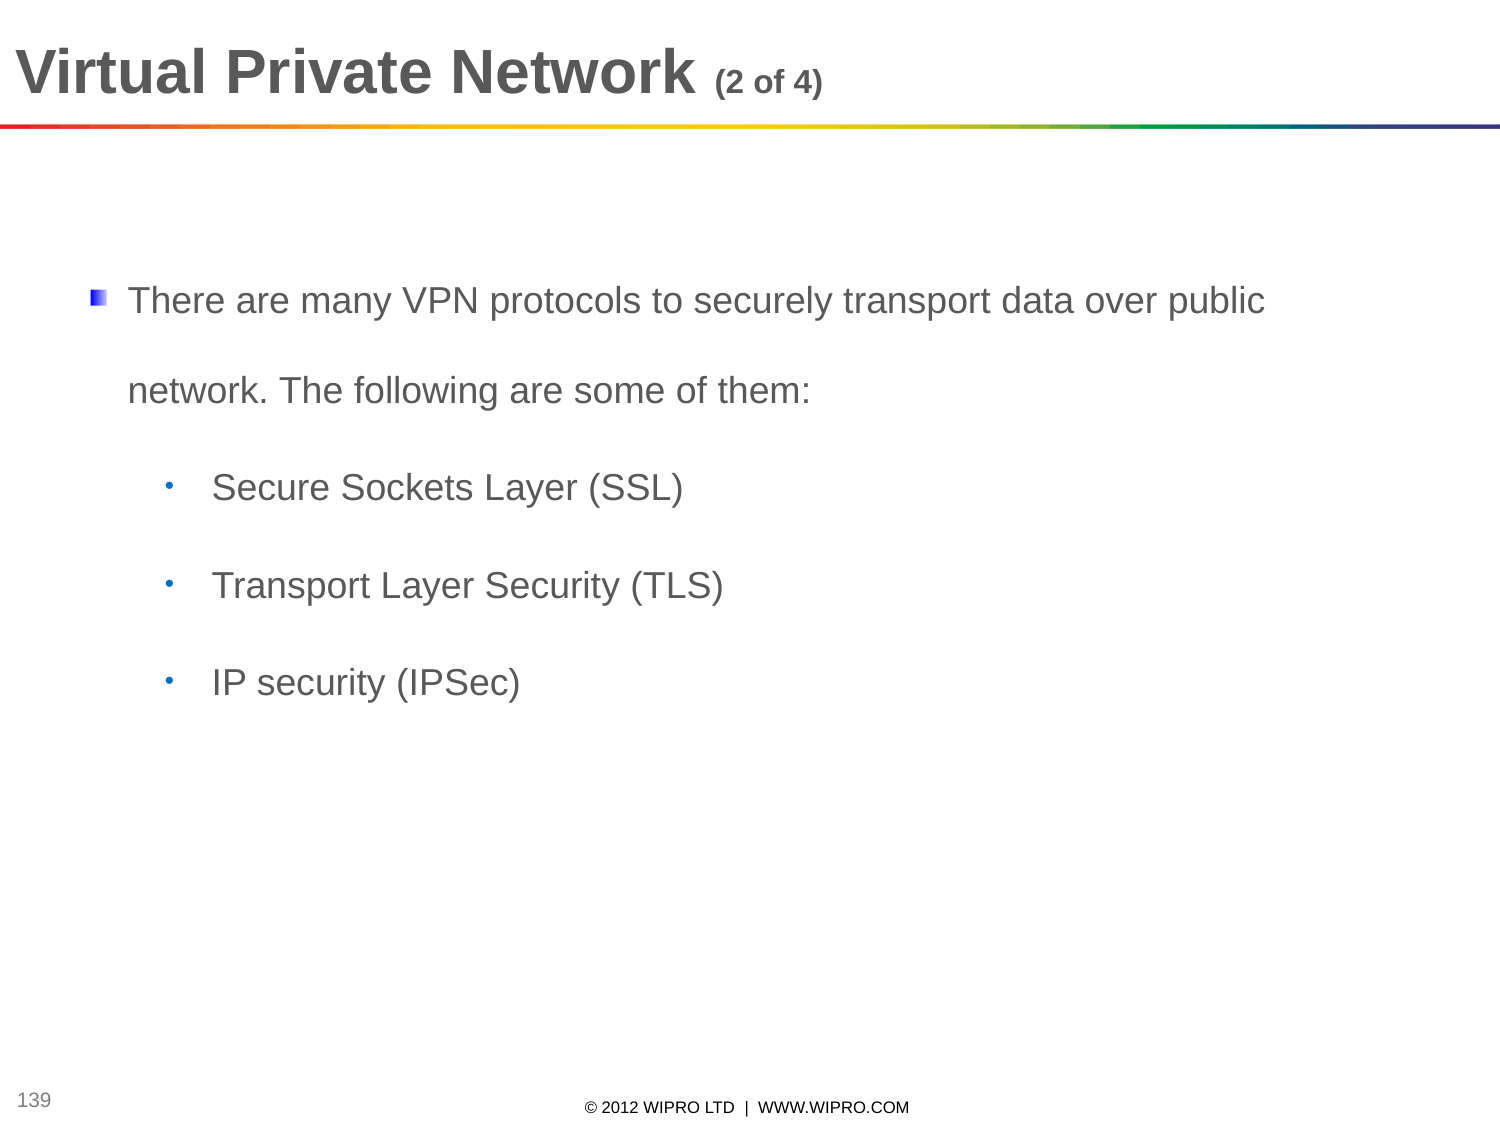

Virtual Private Network (2 of 4)
There are many VPN protocols to securely transport data over public network. The following are some of them:
Secure Sockets Layer (SSL)
Transport Layer Security (TLS)
IP security (IPSec)